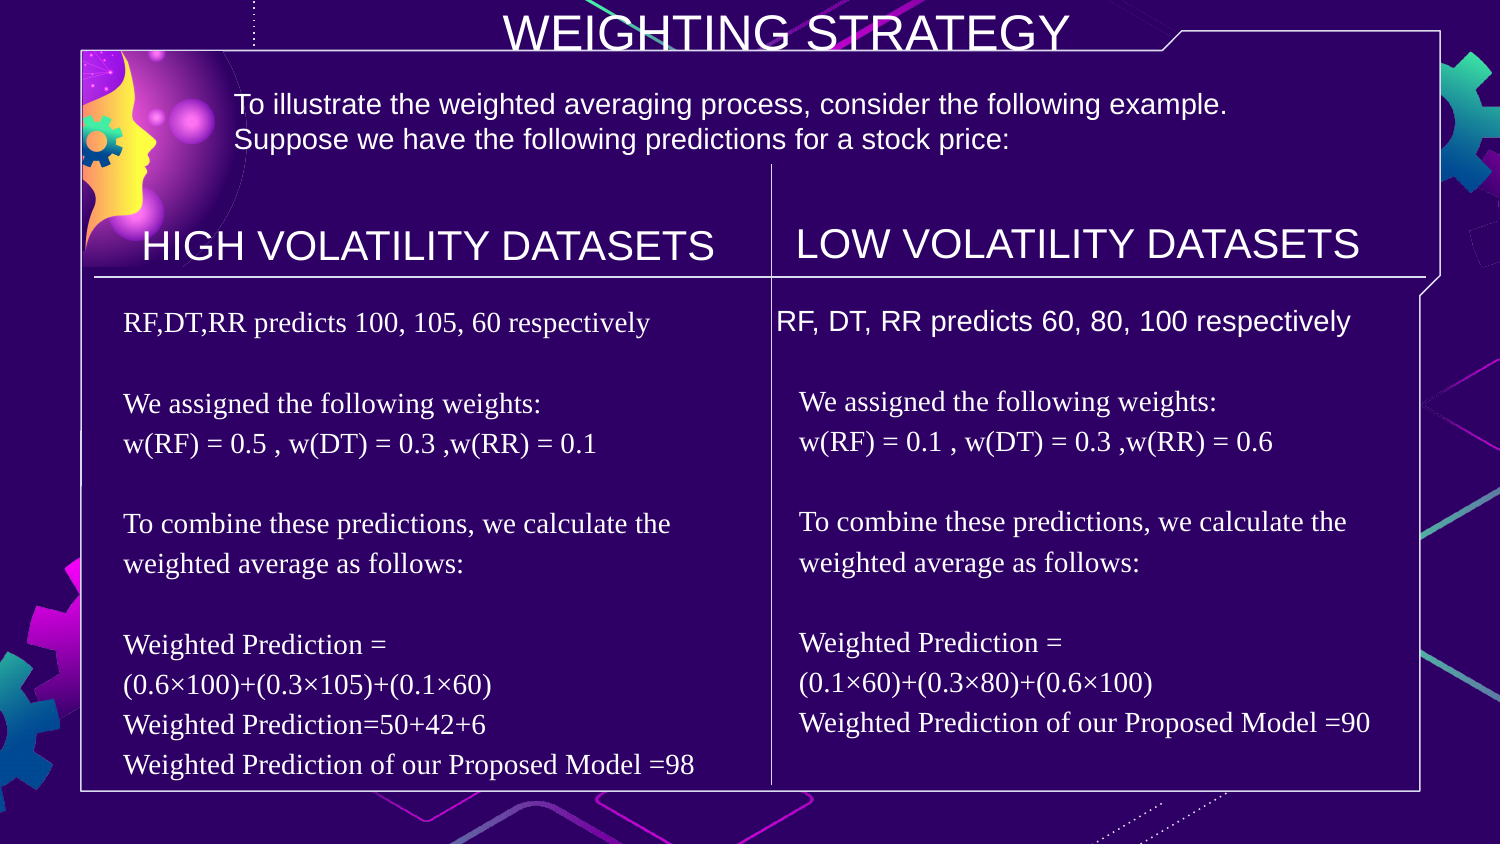

# WEIGHTING STRATEGY
To illustrate the weighted averaging process, consider the following example. Suppose we have the following predictions for a stock price:
HIGH VOLATILITY DATASETS
LOW VOLATILITY DATASETS
RF, DT, RR predicts 60, 80, 100 respectively

We assigned the following weights:
w(RF) = 0.1 , w(DT) = 0.3 ,w(RR) = 0.6

To combine these predictions, we calculate the weighted average as follows:

Weighted Prediction = (0.1×60)+(0.3×80)+(0.6×100)
Weighted Prediction of our Proposed Model =90

RF,DT,RR predicts 100, 105, 60 respectively

We assigned the following weights:
w(RF) = 0.5 , w(DT) = 0.3 ,w(RR) = 0.1

To combine these predictions, we calculate the weighted average as follows:

Weighted Prediction = (0.6×100)+(0.3×105)+(0.1×60)
Weighted Prediction=50+42+6
Weighted Prediction of our Proposed Model =98